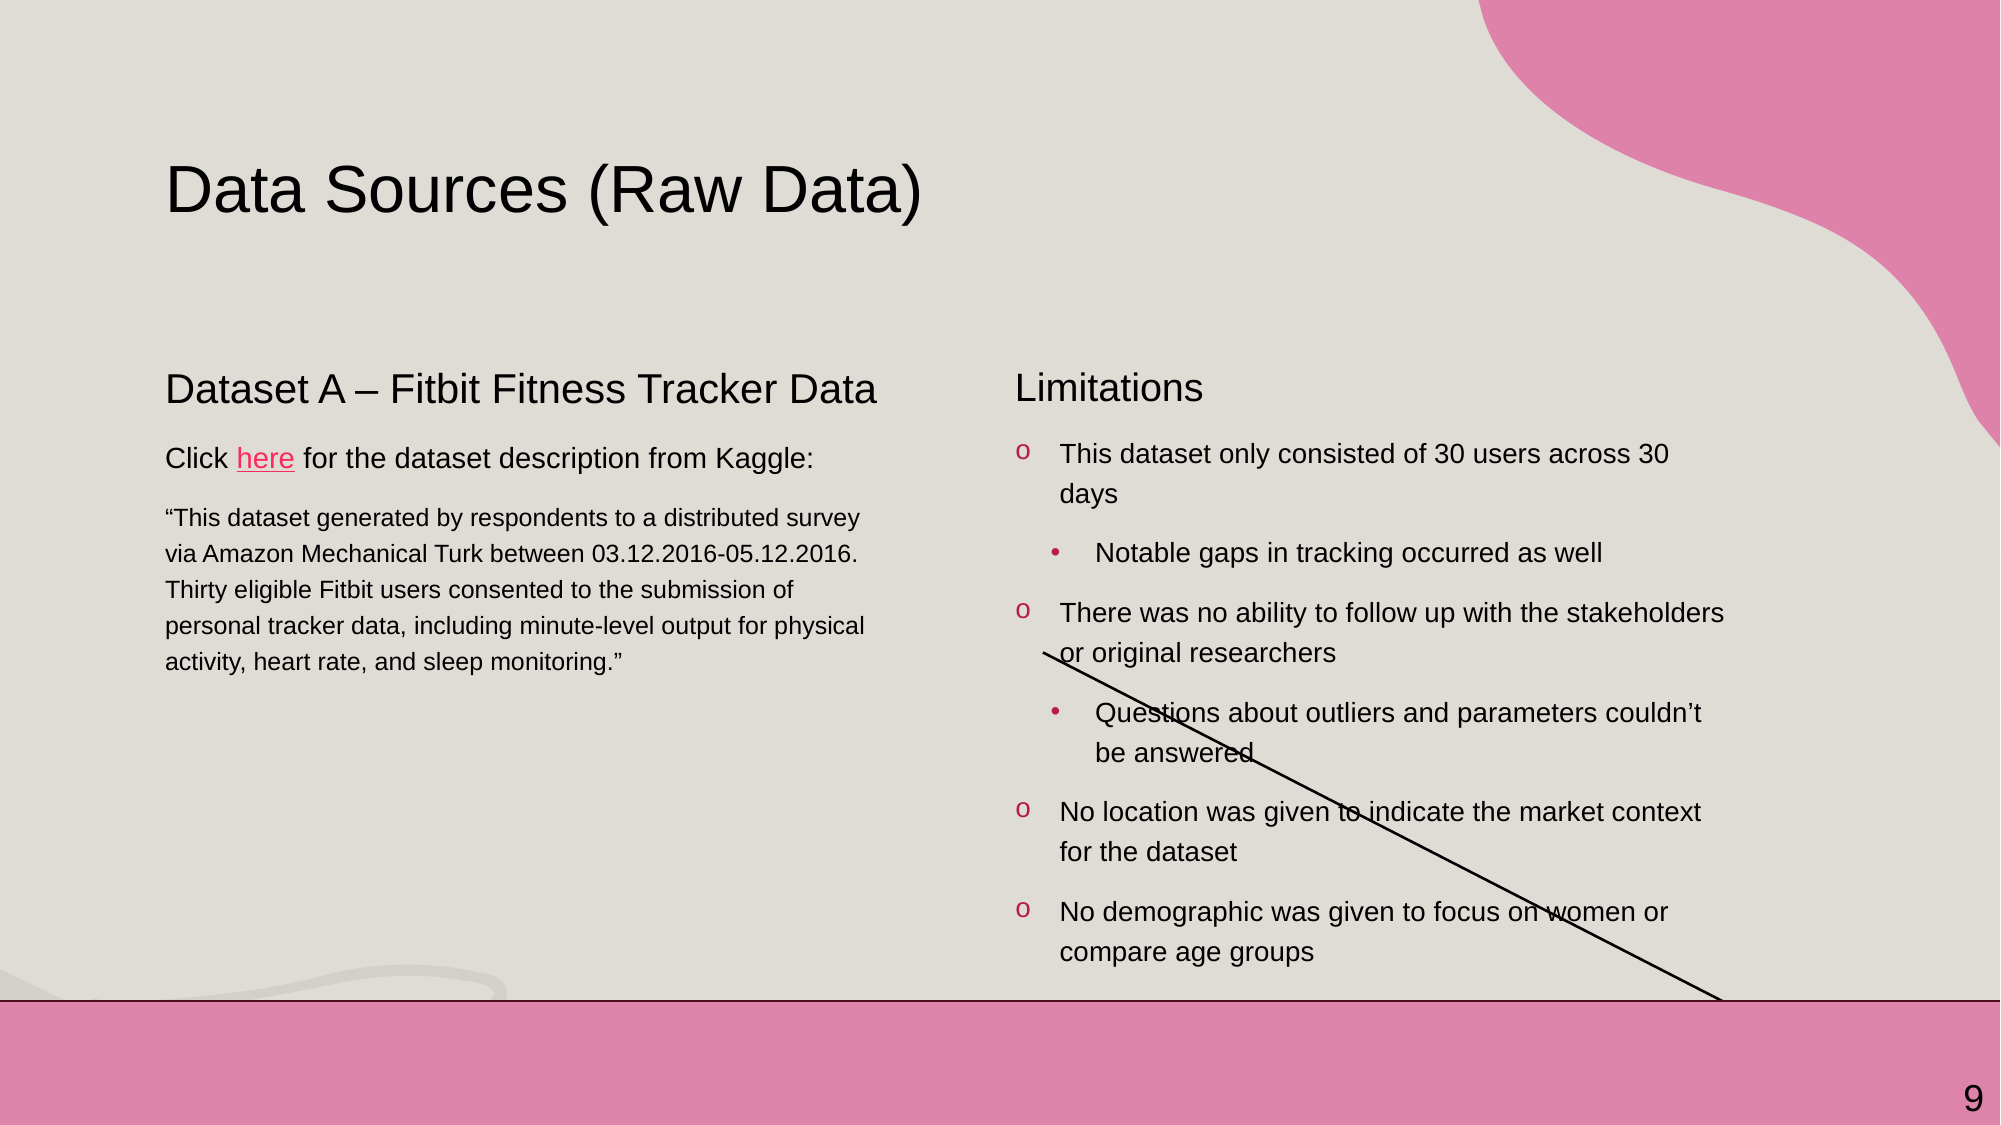

# Data Sources (Raw Data)
Dataset A – Fitbit Fitness Tracker Data
Click here for the dataset description from Kaggle:
“This dataset generated by respondents to a distributed survey via Amazon Mechanical Turk between 03.12.2016-05.12.2016. Thirty eligible Fitbit users consented to the submission of personal tracker data, including minute-level output for physical activity, heart rate, and sleep monitoring.”
Limitations
This dataset only consisted of 30 users across 30 days
Notable gaps in tracking occurred as well
There was no ability to follow up with the stakeholders or original researchers
Questions about outliers and parameters couldn’t be answered
No location was given to indicate the market context for the dataset
No demographic was given to focus on women or compare age groups

9